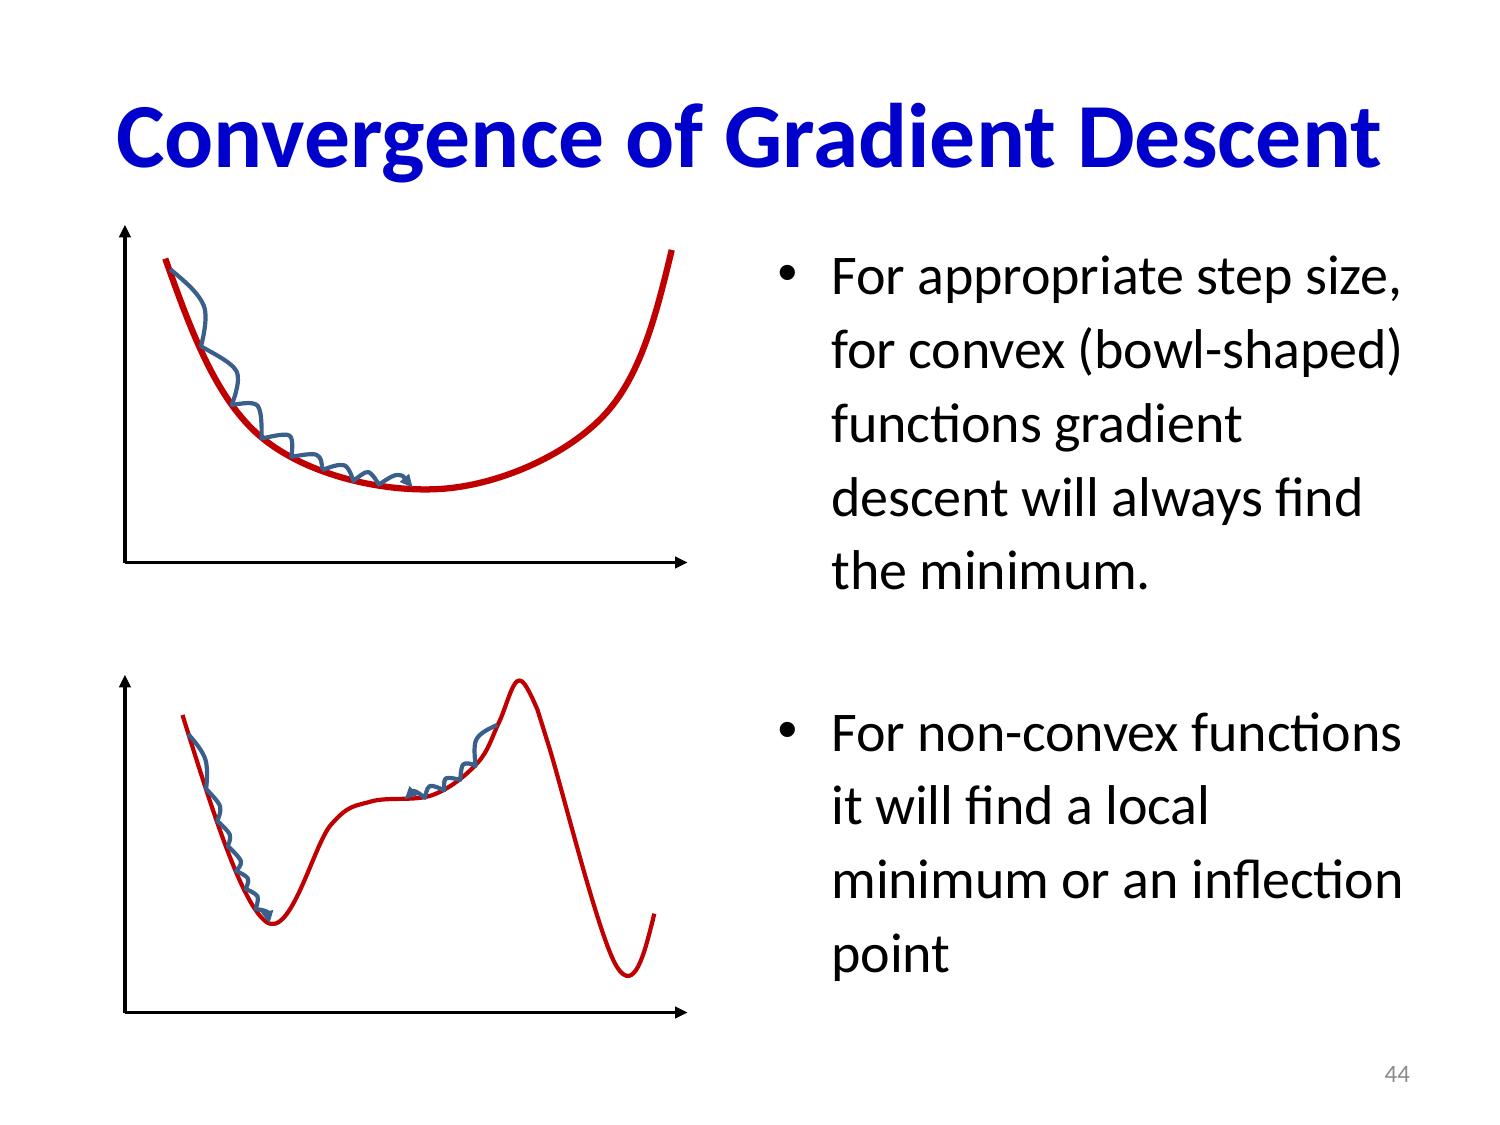

# Convergence of Gradient Descent

For appropriate step size, for convex (bowl-shaped) functions gradient descent will always find the minimum.

For non-convex functions it will find a local minimum or an inflection point
44